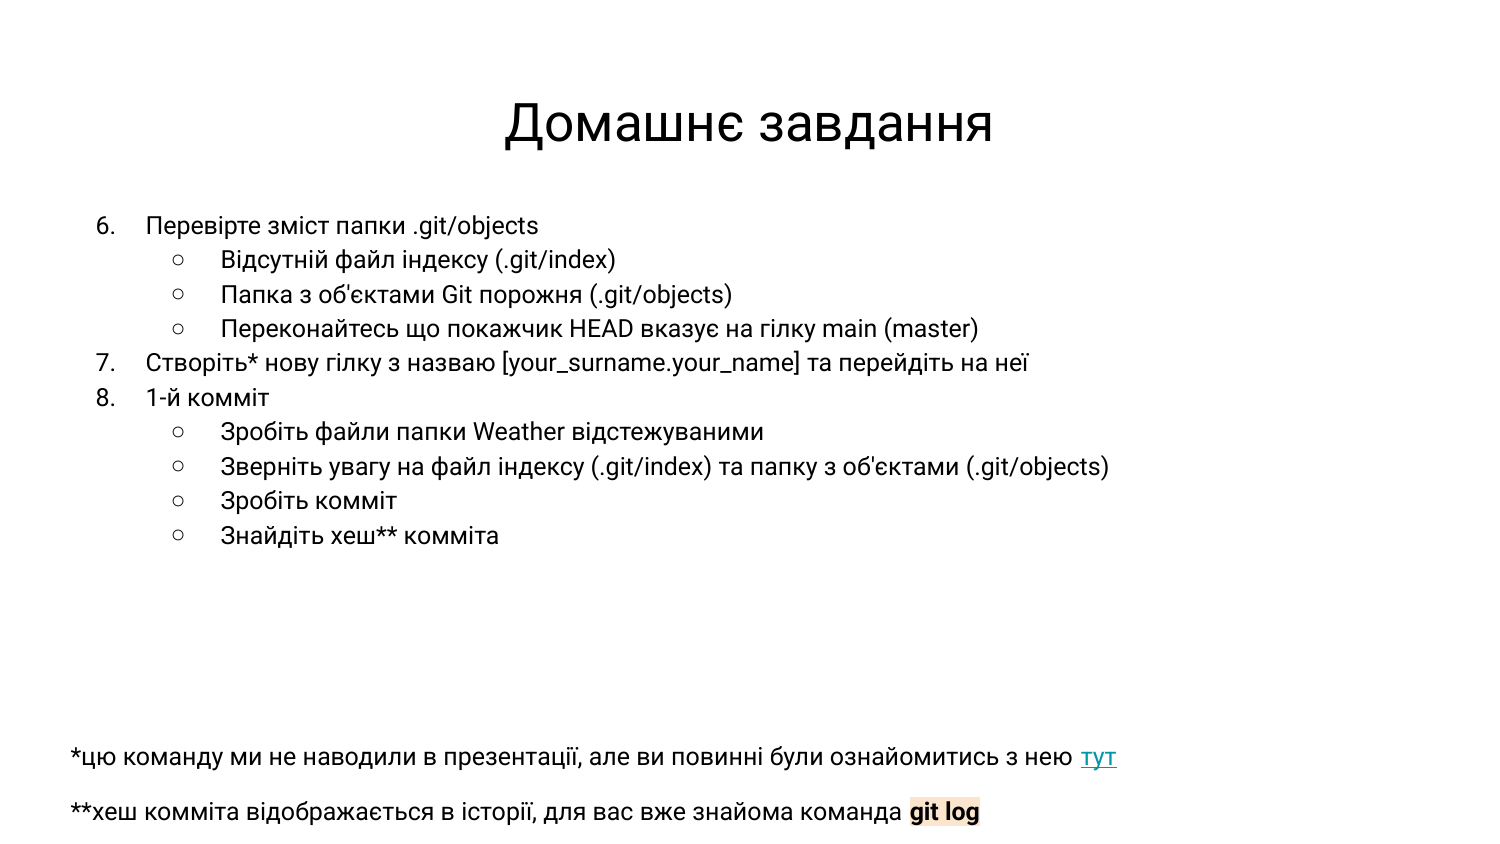

# Домашнє завдання
Перевірте зміст папки .git/objects
Відсутній файл індексу (.git/index)
Папка з об'єктами Git порожня (.git/objects)
Переконайтесь що покажчик HEAD вказує на гілку main (master)
Створіть* нову гілку з назваю [your_surname.your_name] та перейдіть на неї
1-й комміт
Зробіть файли папки Weather відстежуваними
Зверніть увагу на файл індексу (.git/index) та папку з об'єктами (.git/objects)
Зробіть комміт
Знайдіть хеш** комміта

*цю команду ми не наводили в презентації, але ви повинні були ознайомитись з нею тут
**хеш комміта відображається в історії, для вас вже знайома команда git log